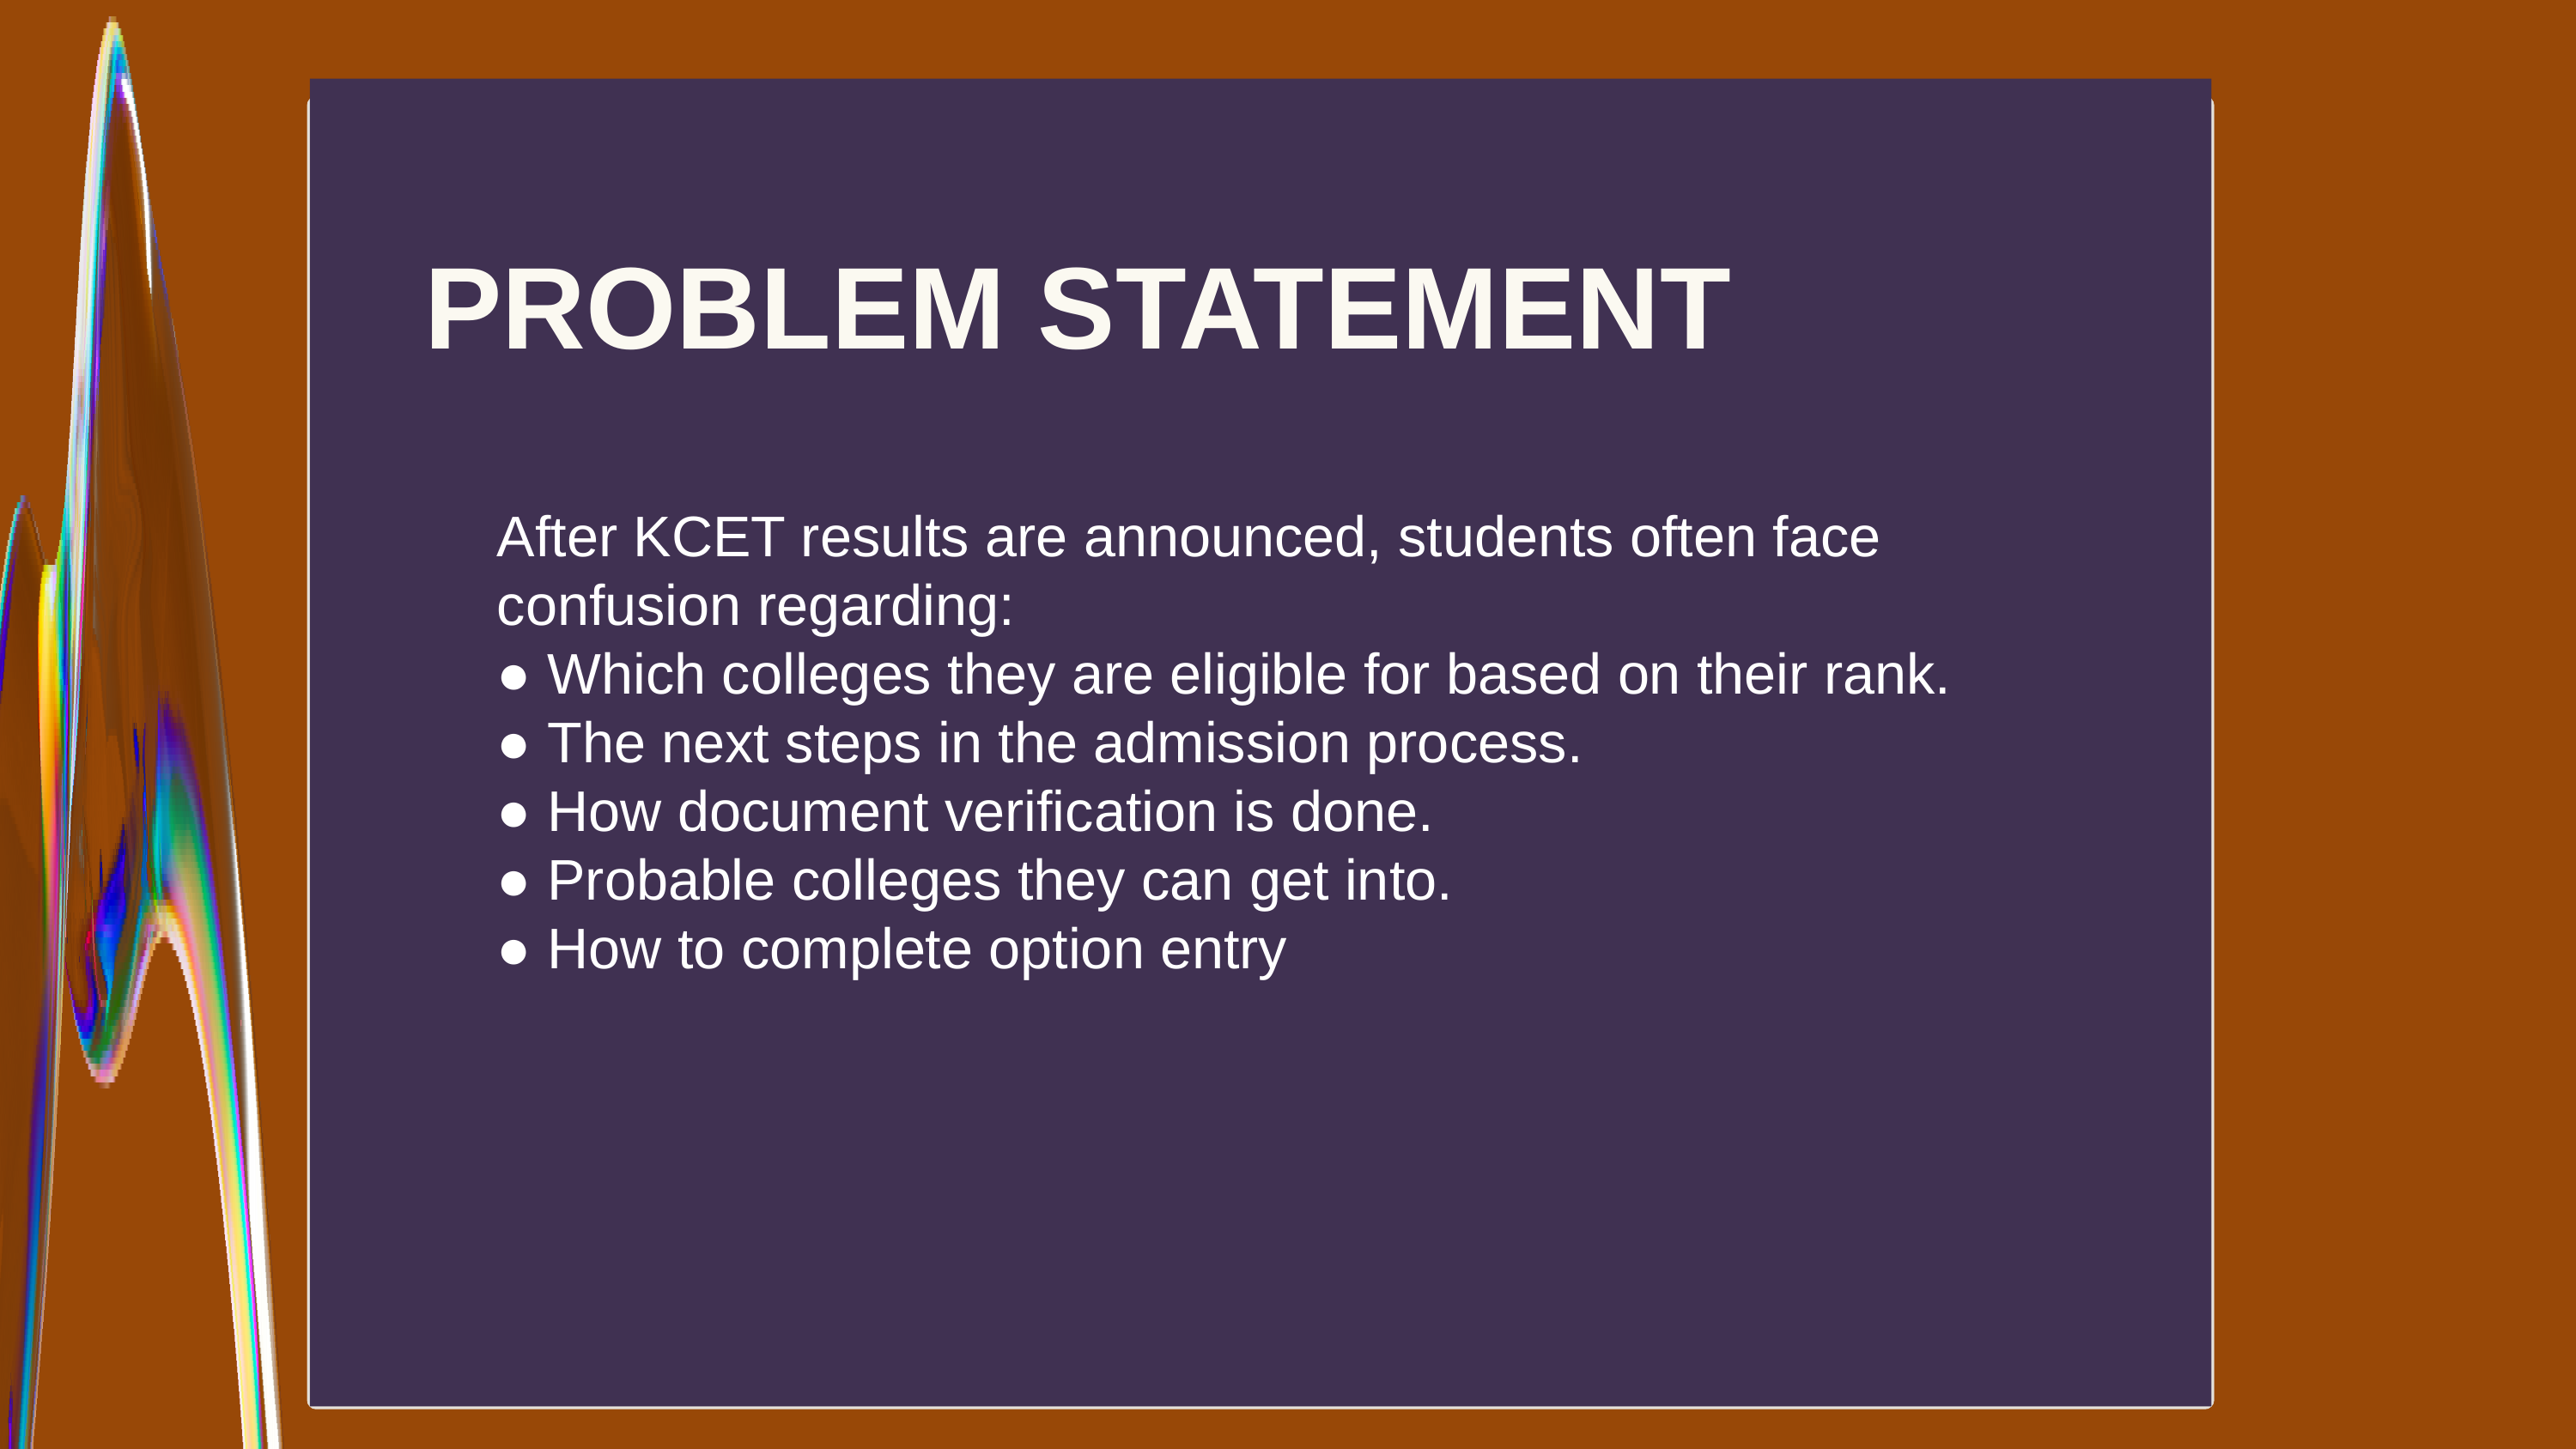

PROBLEM STATEMENT
After KCET results are announced, students often face confusion regarding:
● Which colleges they are eligible for based on their rank.
● The next steps in the admission process.
● How document verification is done.
● Probable colleges they can get into.
● How to complete option entry